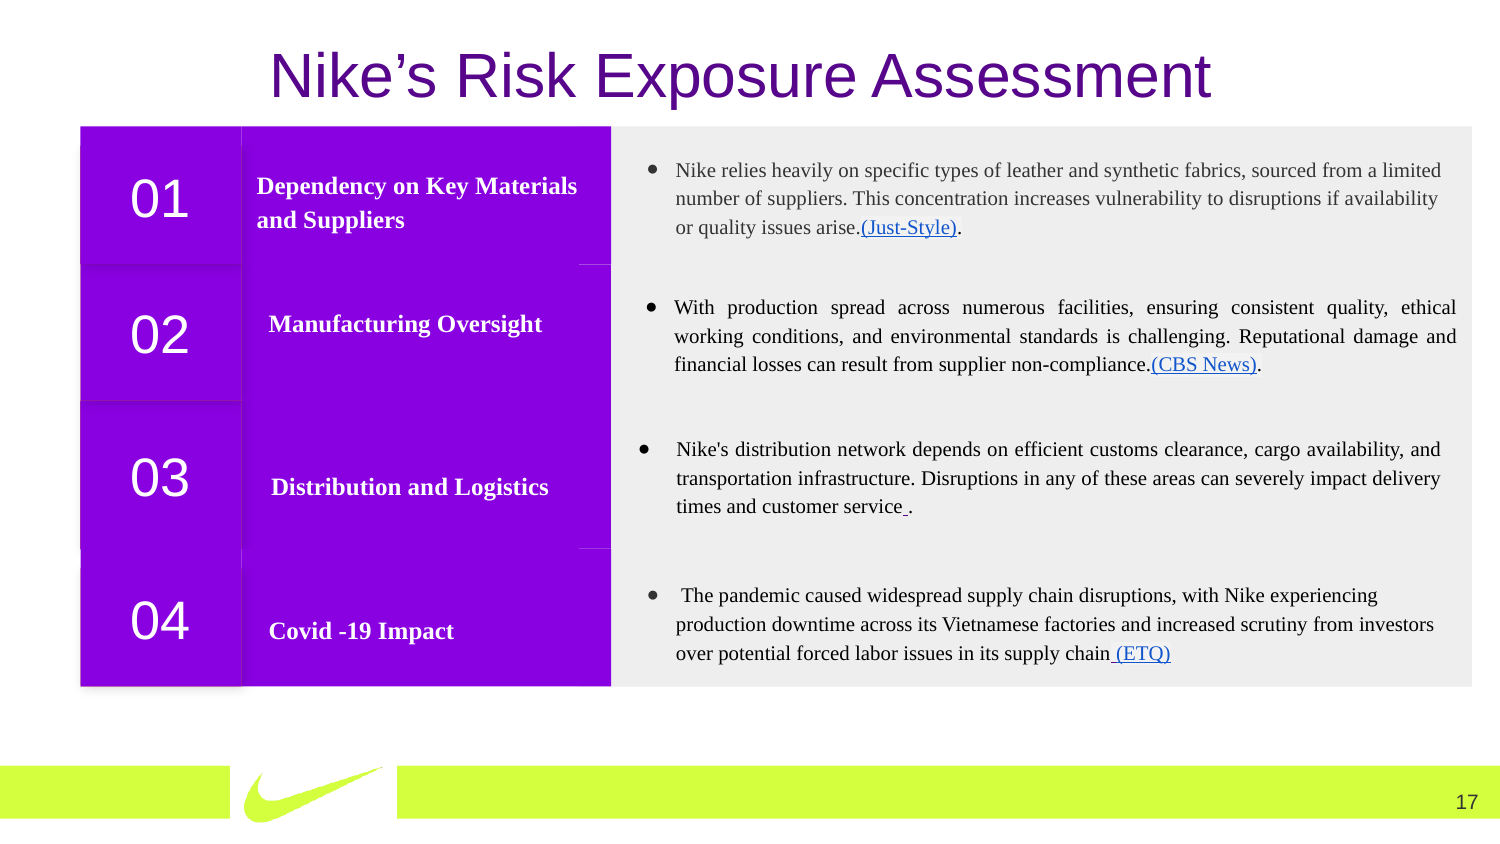

Nike’s Risk Exposure Assessment

Nike relies heavily on specific types of leather and synthetic fabrics, sourced from a limited number of suppliers. This concentration increases vulnerability to disruptions if availability or quality issues arise.(Just-Style).

01

Dependency on Key Materials
and Suppliers

02

With production spread across numerous facilities, ensuring consistent quality, ethical working conditions, and environmental standards is challenging. Reputational damage and financial losses can result from supplier non-compliance.(CBS News).

Manufacturing Oversight

03
Nike's distribution network depends on efficient customs clearance, cargo availability, and transportation infrastructure. Disruptions in any of these areas can severely impact delivery times and customer service .

Distribution and Logistics

 The pandemic caused widespread supply chain disruptions, with Nike experiencing production downtime across its Vietnamese factories and increased scrutiny from investors over potential forced labor issues in its supply chain (ETQ)

04

Covid -19 Impact
17